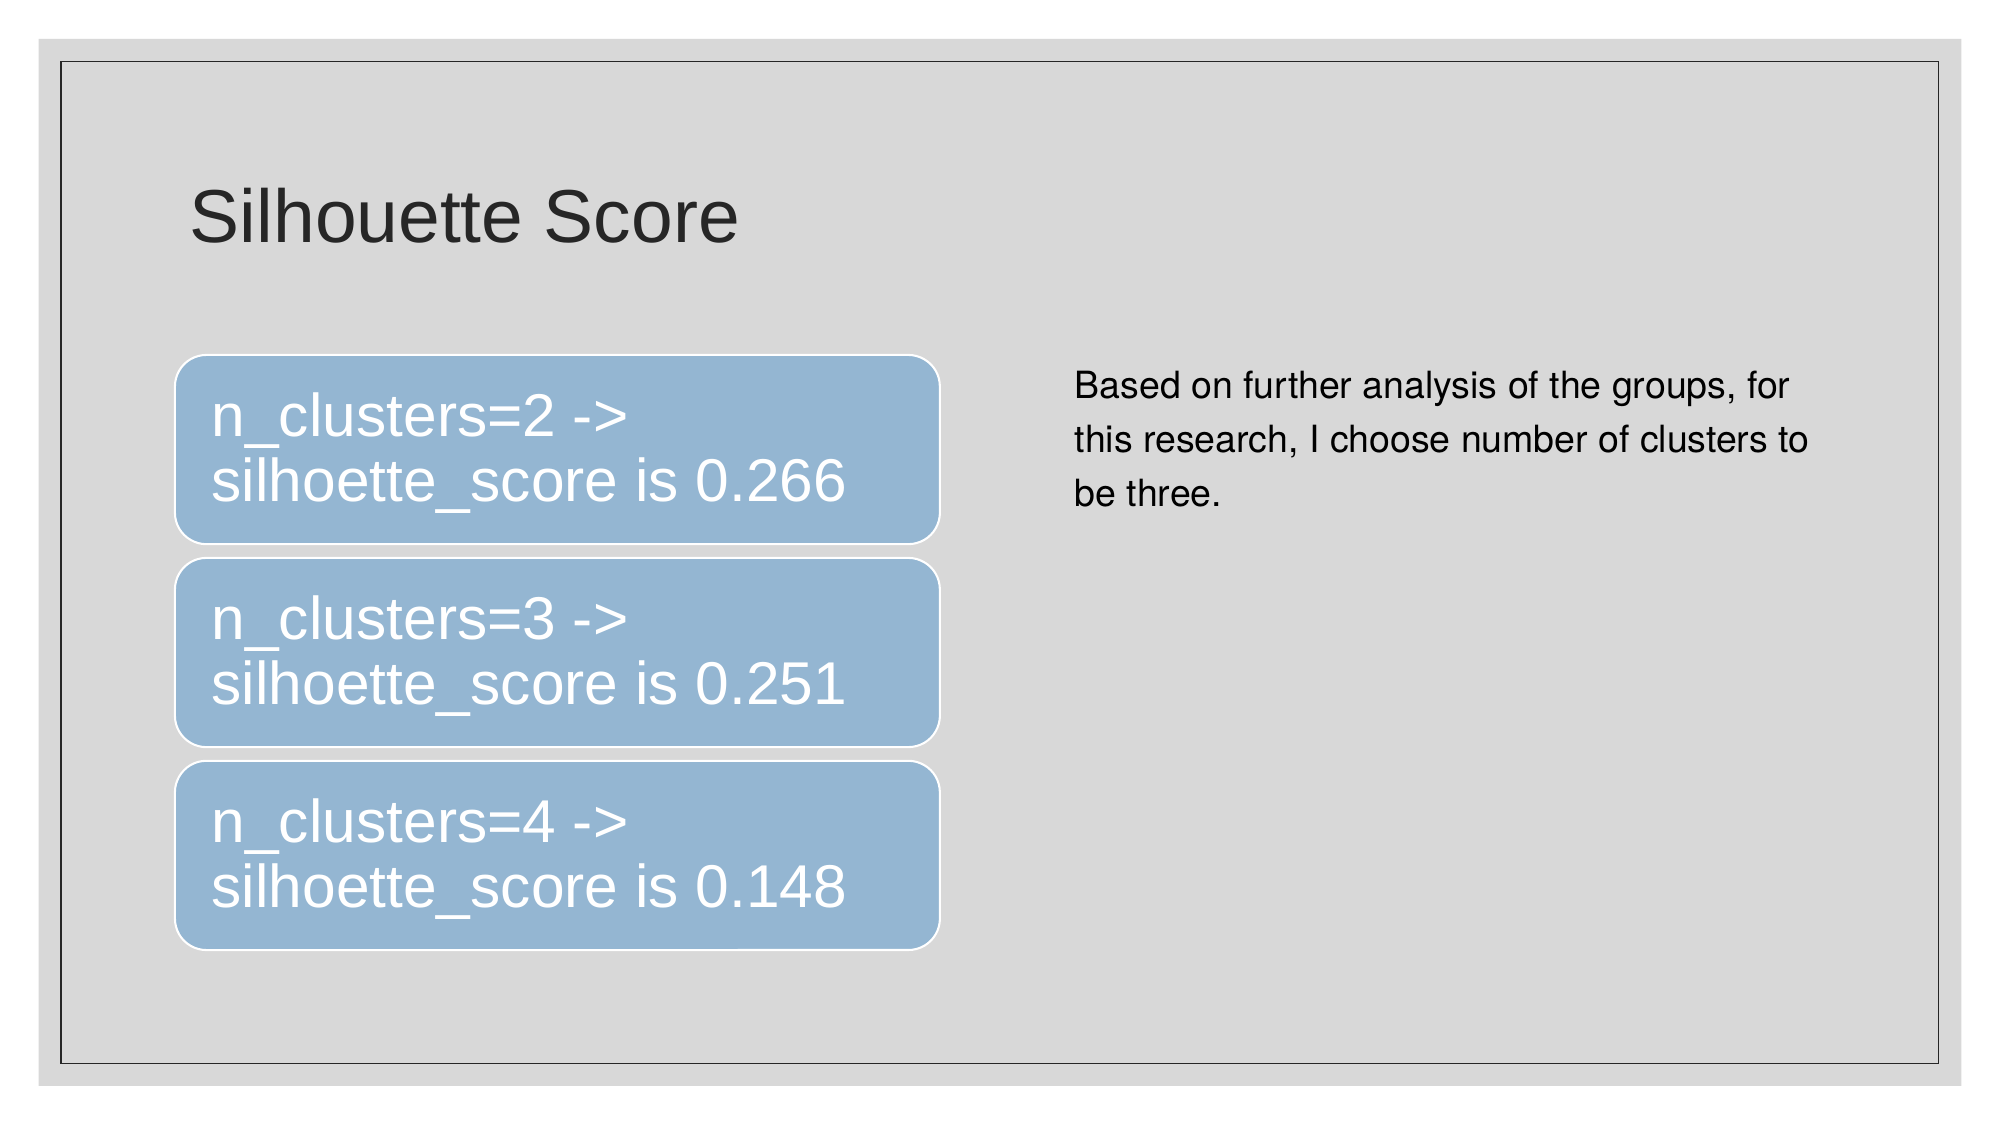

# Silhouette Score
n_clusters=2 -> silhoette_score is 0.266
n_clusters=3 -> silhoette_score is 0.251
n_clusters=4 -> silhoette_score is 0.148
Based on further analysis of the groups, for this research, I choose number of clusters to be three.